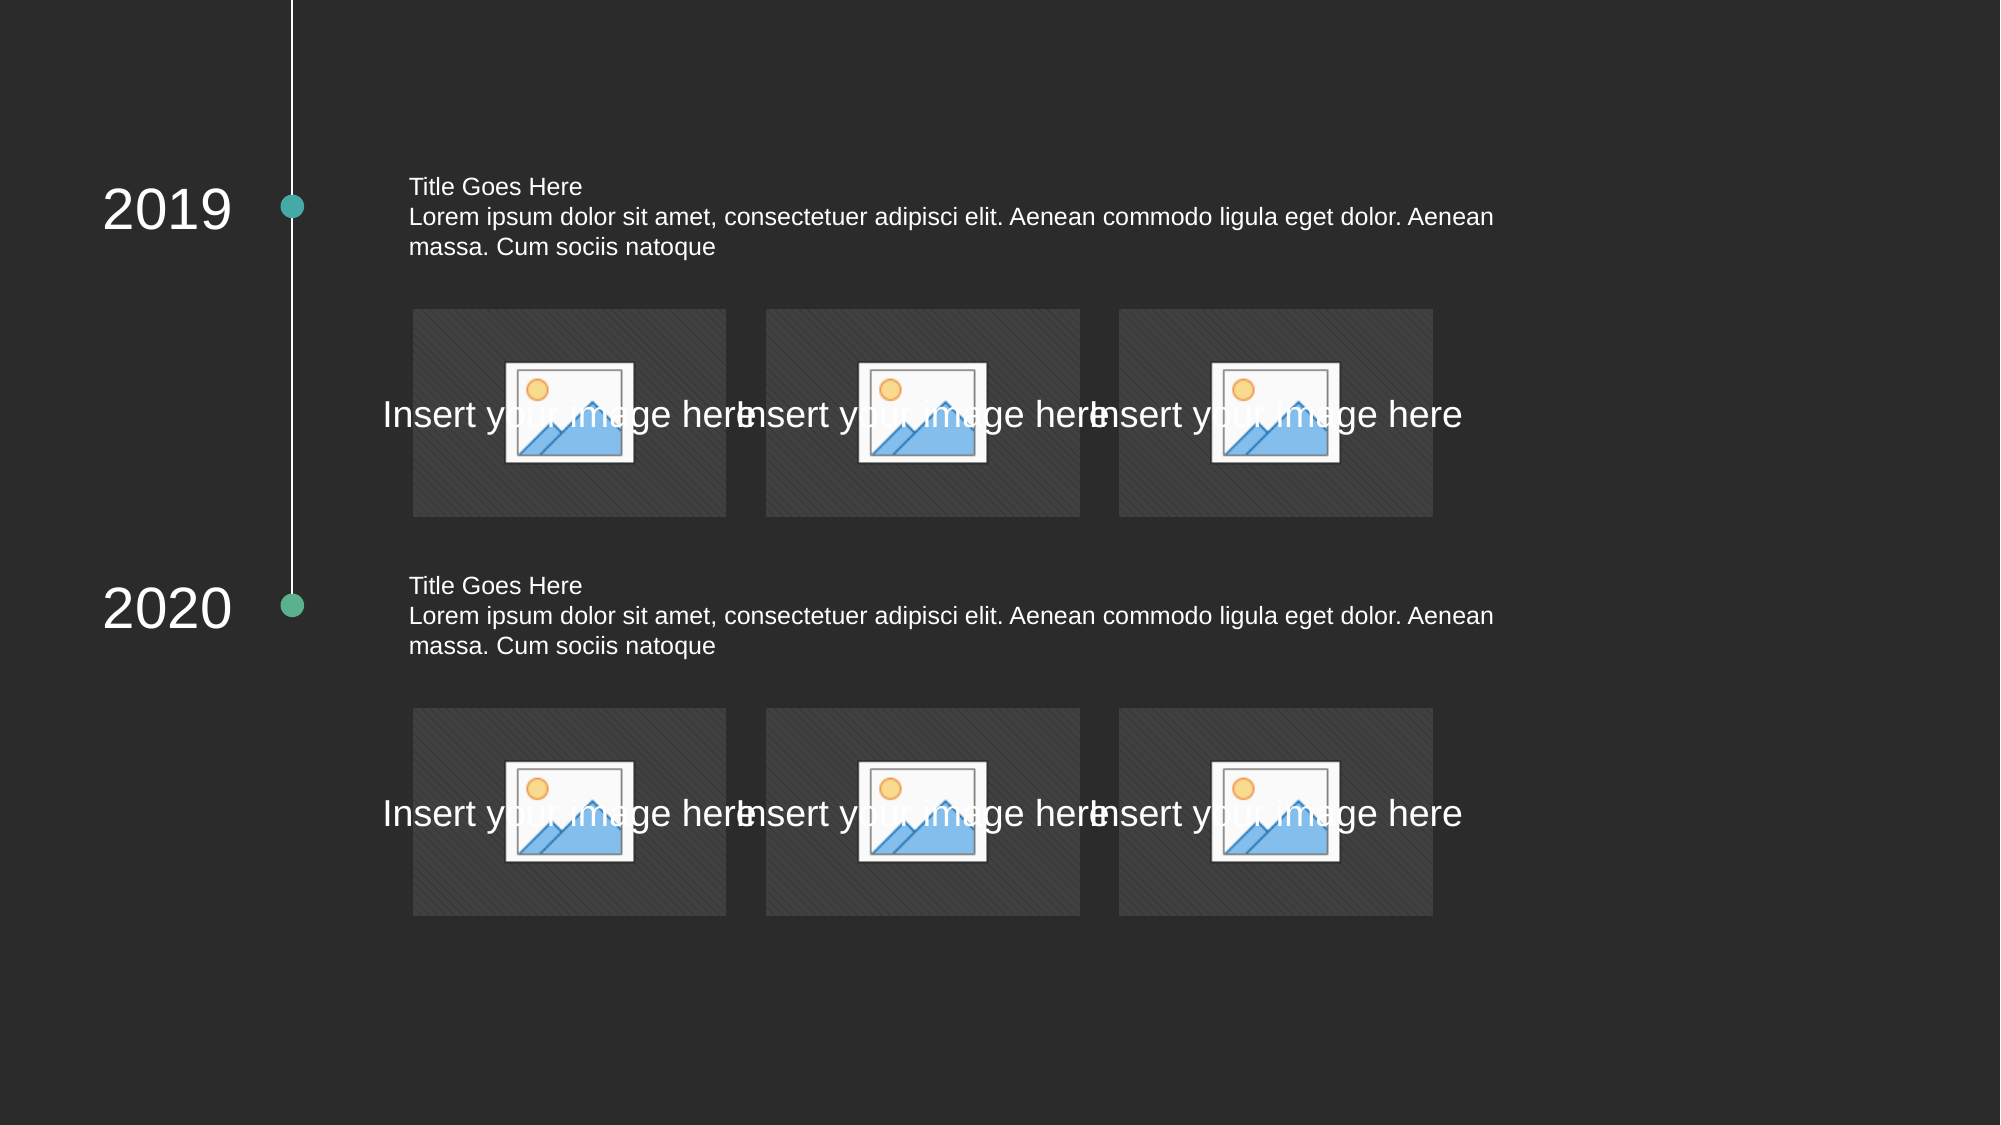

2019
Title Goes Here
Lorem ipsum dolor sit amet, consectetuer adipisci elit. Aenean commodo ligula eget dolor. Aenean massa. Cum sociis natoque

2020
Title Goes Here
Lorem ipsum dolor sit amet, consectetuer adipisci elit. Aenean commodo ligula eget dolor. Aenean massa. Cum sociis natoque